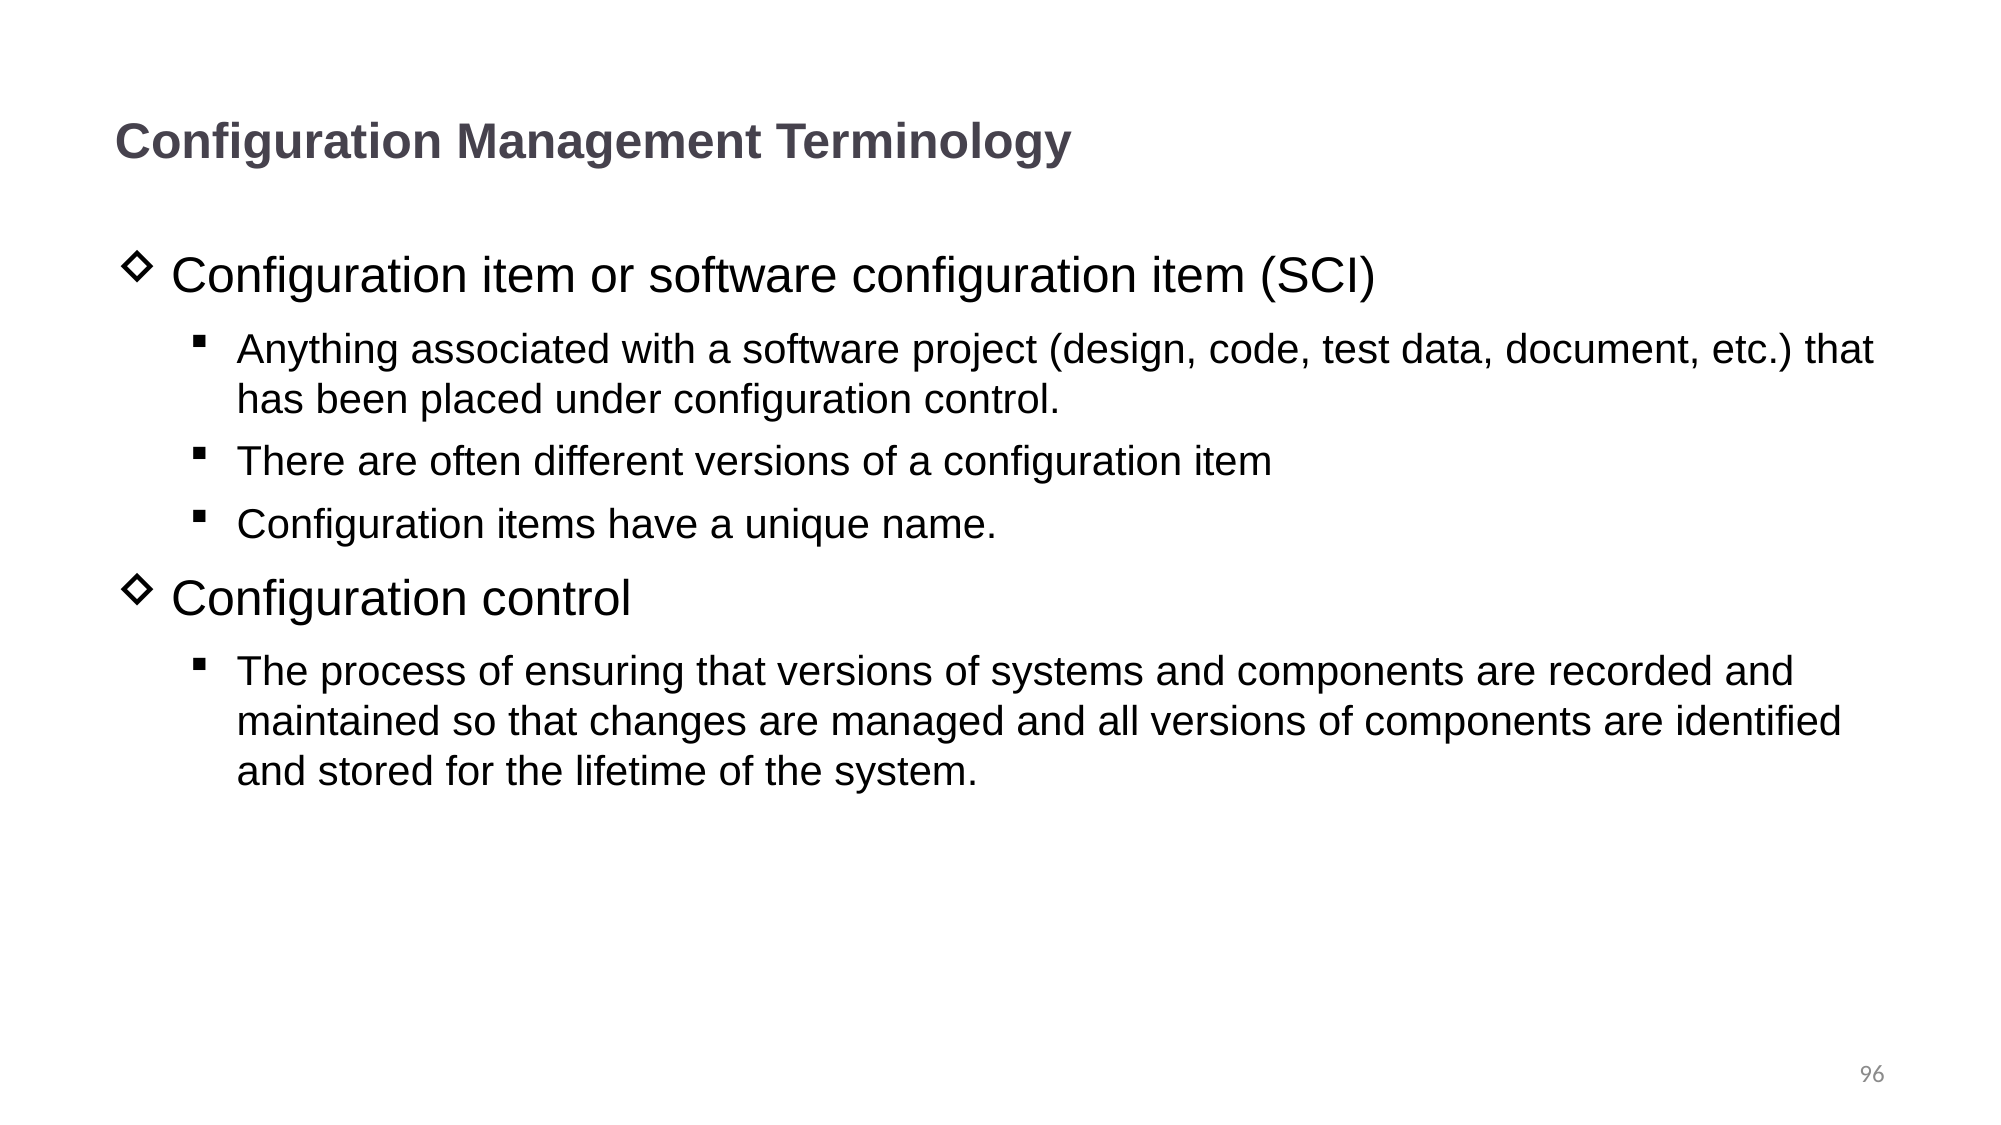

# Configuration Management Terminology
Configuration item or software configuration item (SCI)
Anything associated with a software project (design, code, test data, document, etc.) that has been placed under configuration control.
There are often different versions of a configuration item
Configuration items have a unique name.
Configuration control
The process of ensuring that versions of systems and components are recorded and maintained so that changes are managed and all versions of components are identified and stored for the lifetime of the system.
96